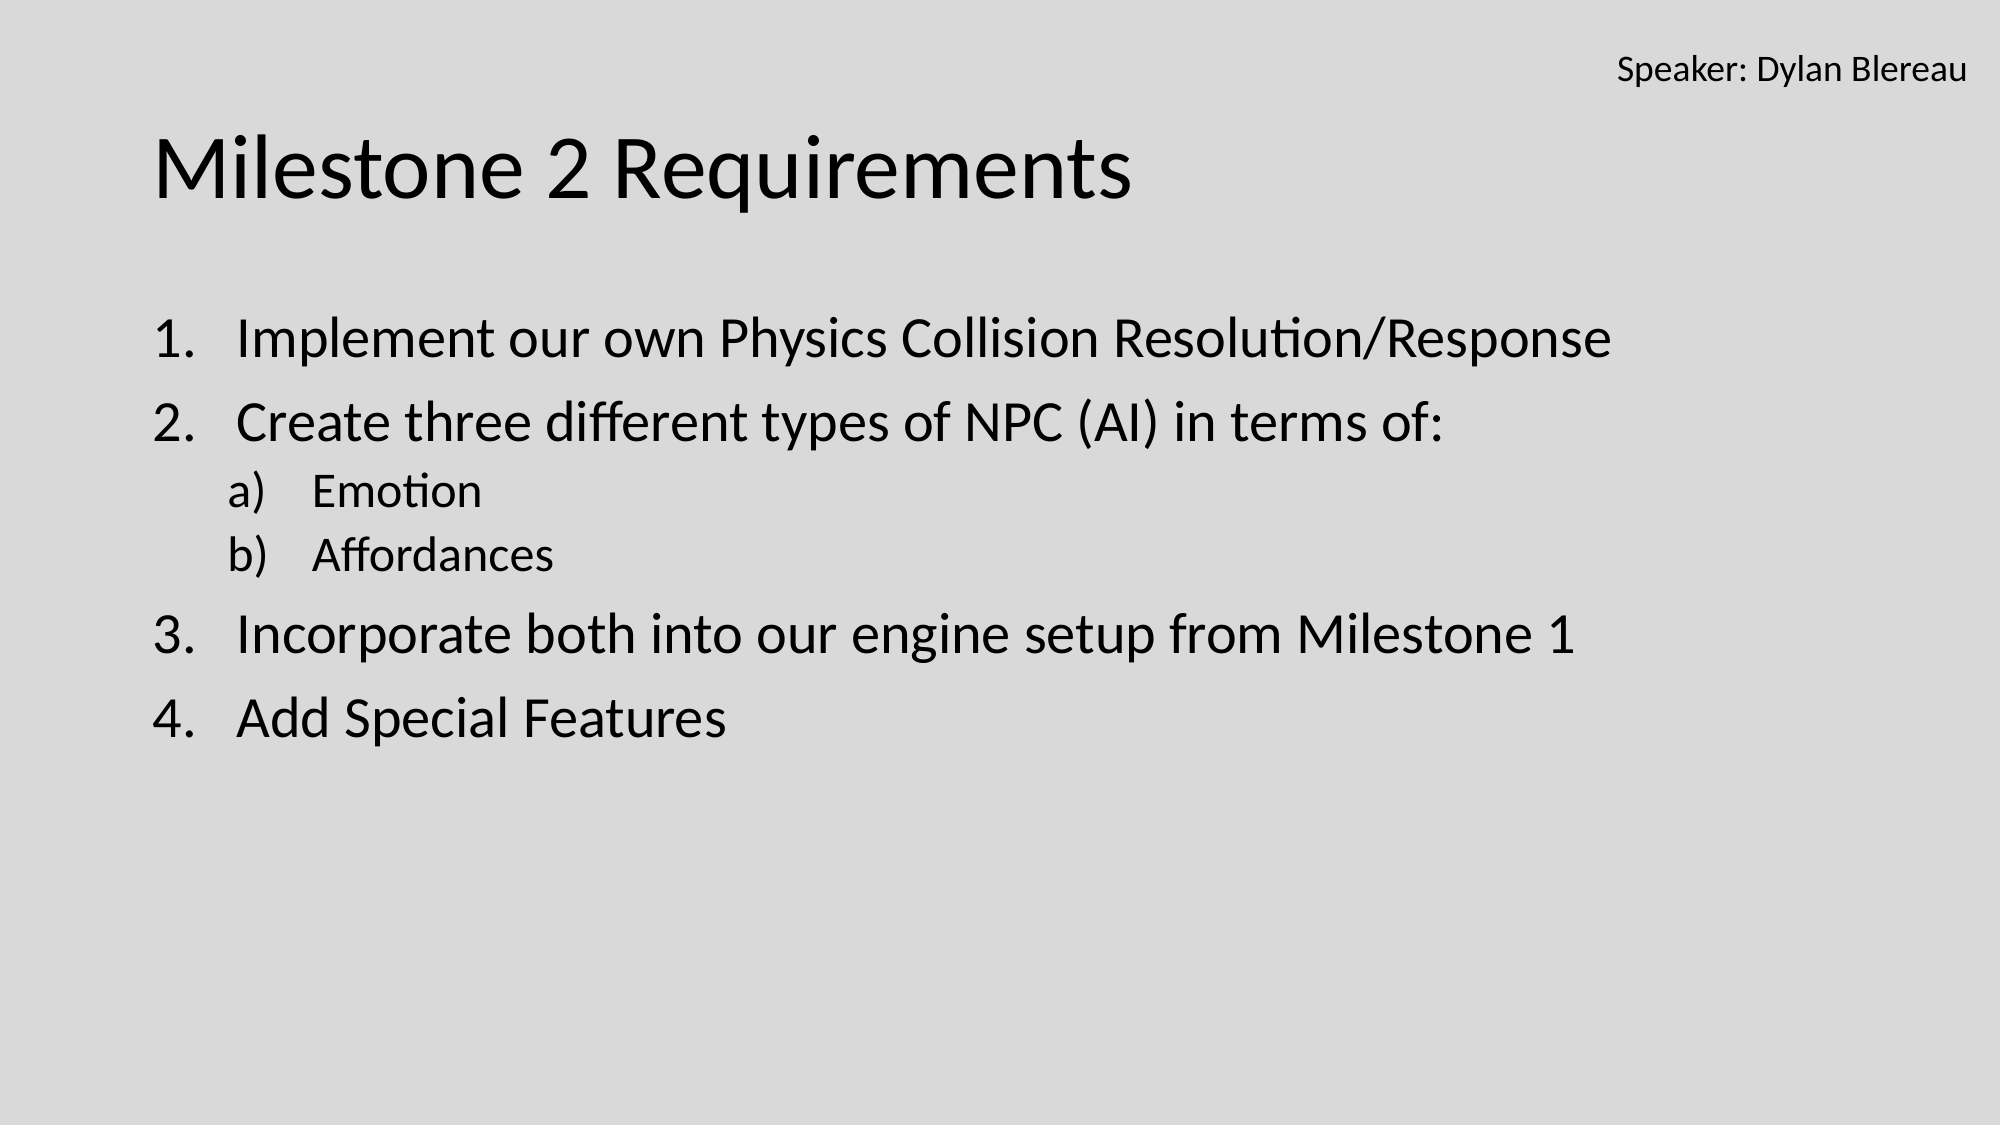

Speaker: Dylan Blereau

# Milestone 2 Requirements
Implement our own Physics Collision Resolution/Response
Create three different types of NPC (AI) in terms of:
Emotion
Affordances
Incorporate both into our engine setup from Milestone 1
Add Special Features